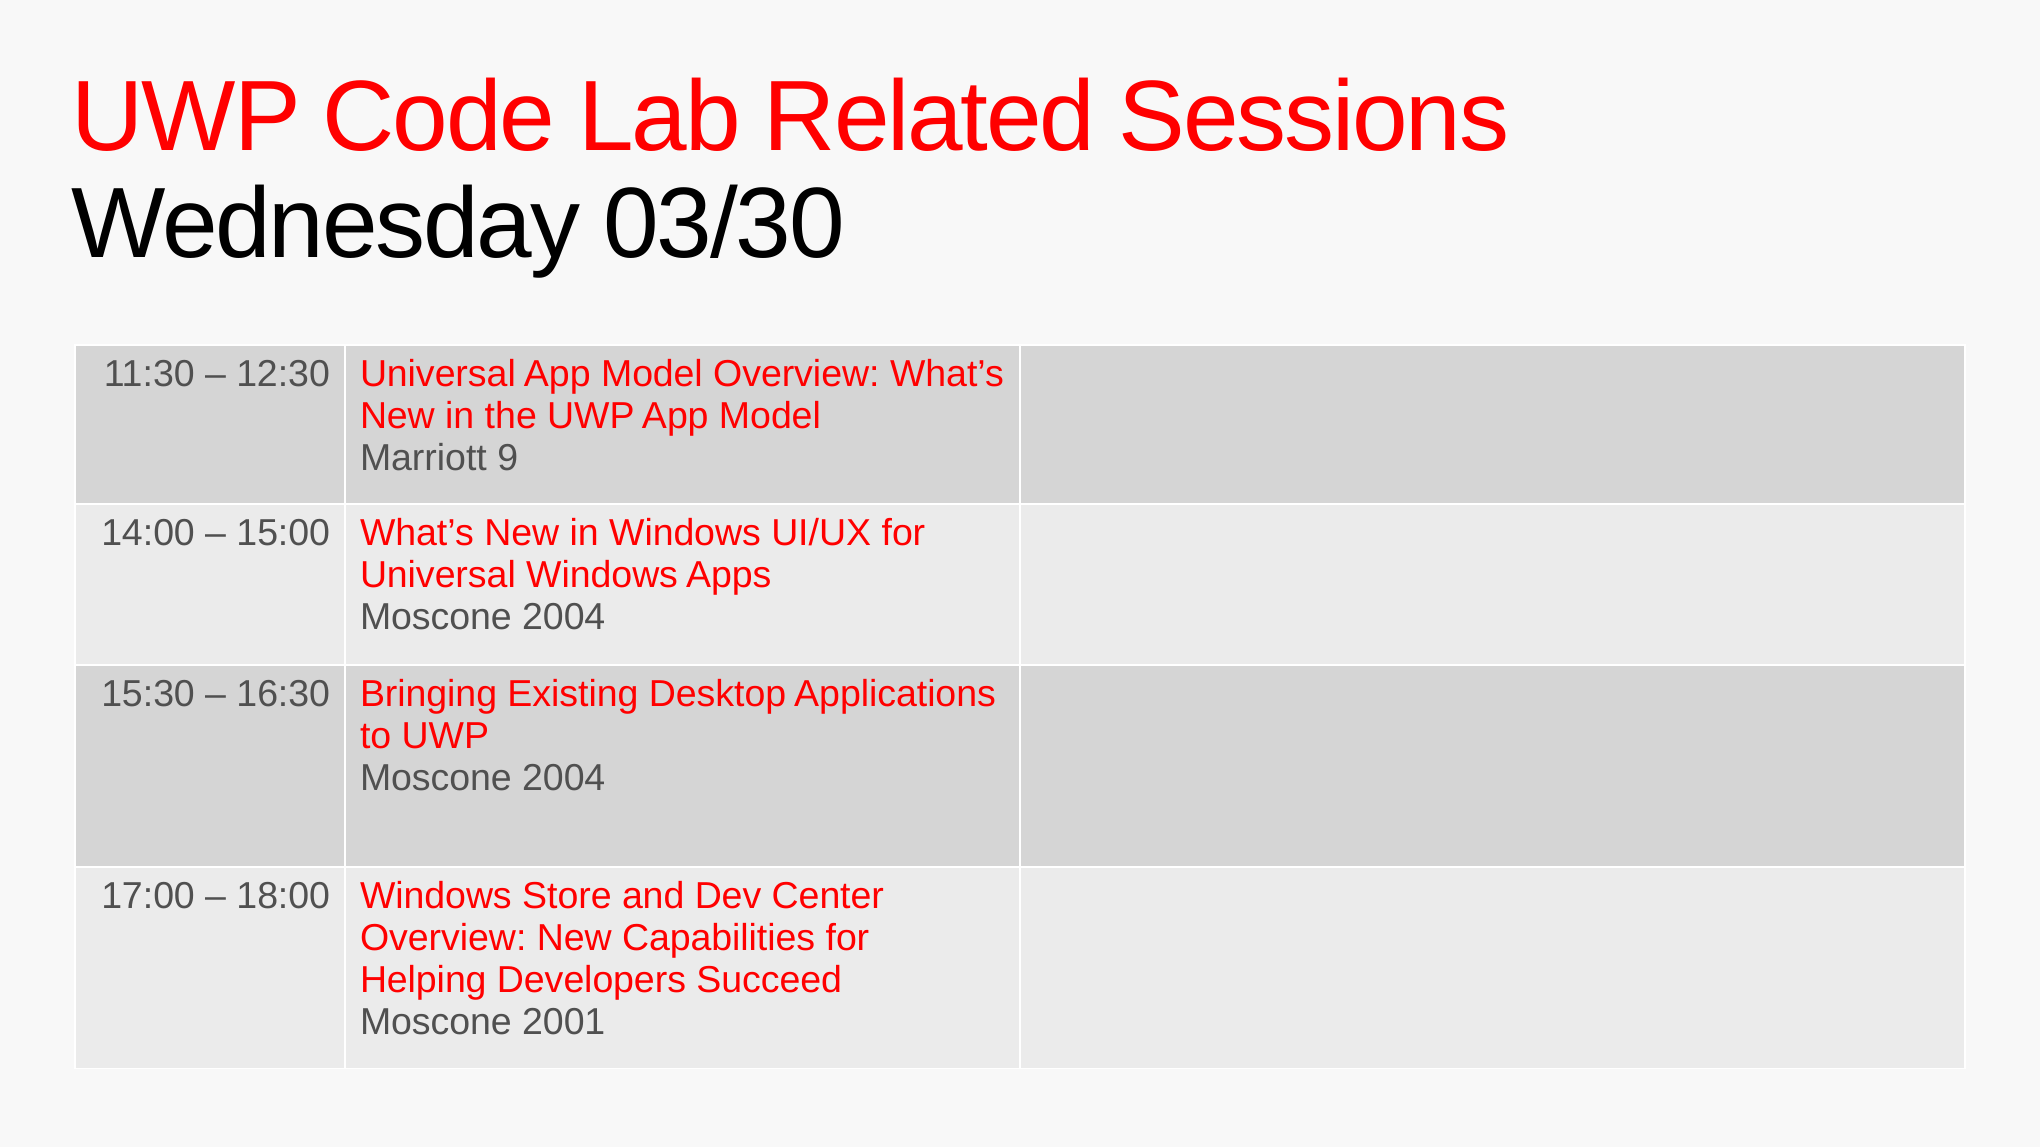

# UWP Code Lab Related Sessions Wednesday 03/30
| 11:30 – 12:30 | Universal App Model Overview: What’s New in the UWP App Model Marriott 9 |  |
| --- | --- | --- |
| 14:00 – 15:00 | What’s New in Windows UI/UX for Universal Windows Apps Moscone 2004 |  |
| 15:30 – 16:30 | Bringing Existing Desktop Applications to UWP Moscone 2004 |  |
| 17:00 – 18:00 | Windows Store and Dev Center Overview: New Capabilities for Helping Developers Succeed Moscone 2001 |  |